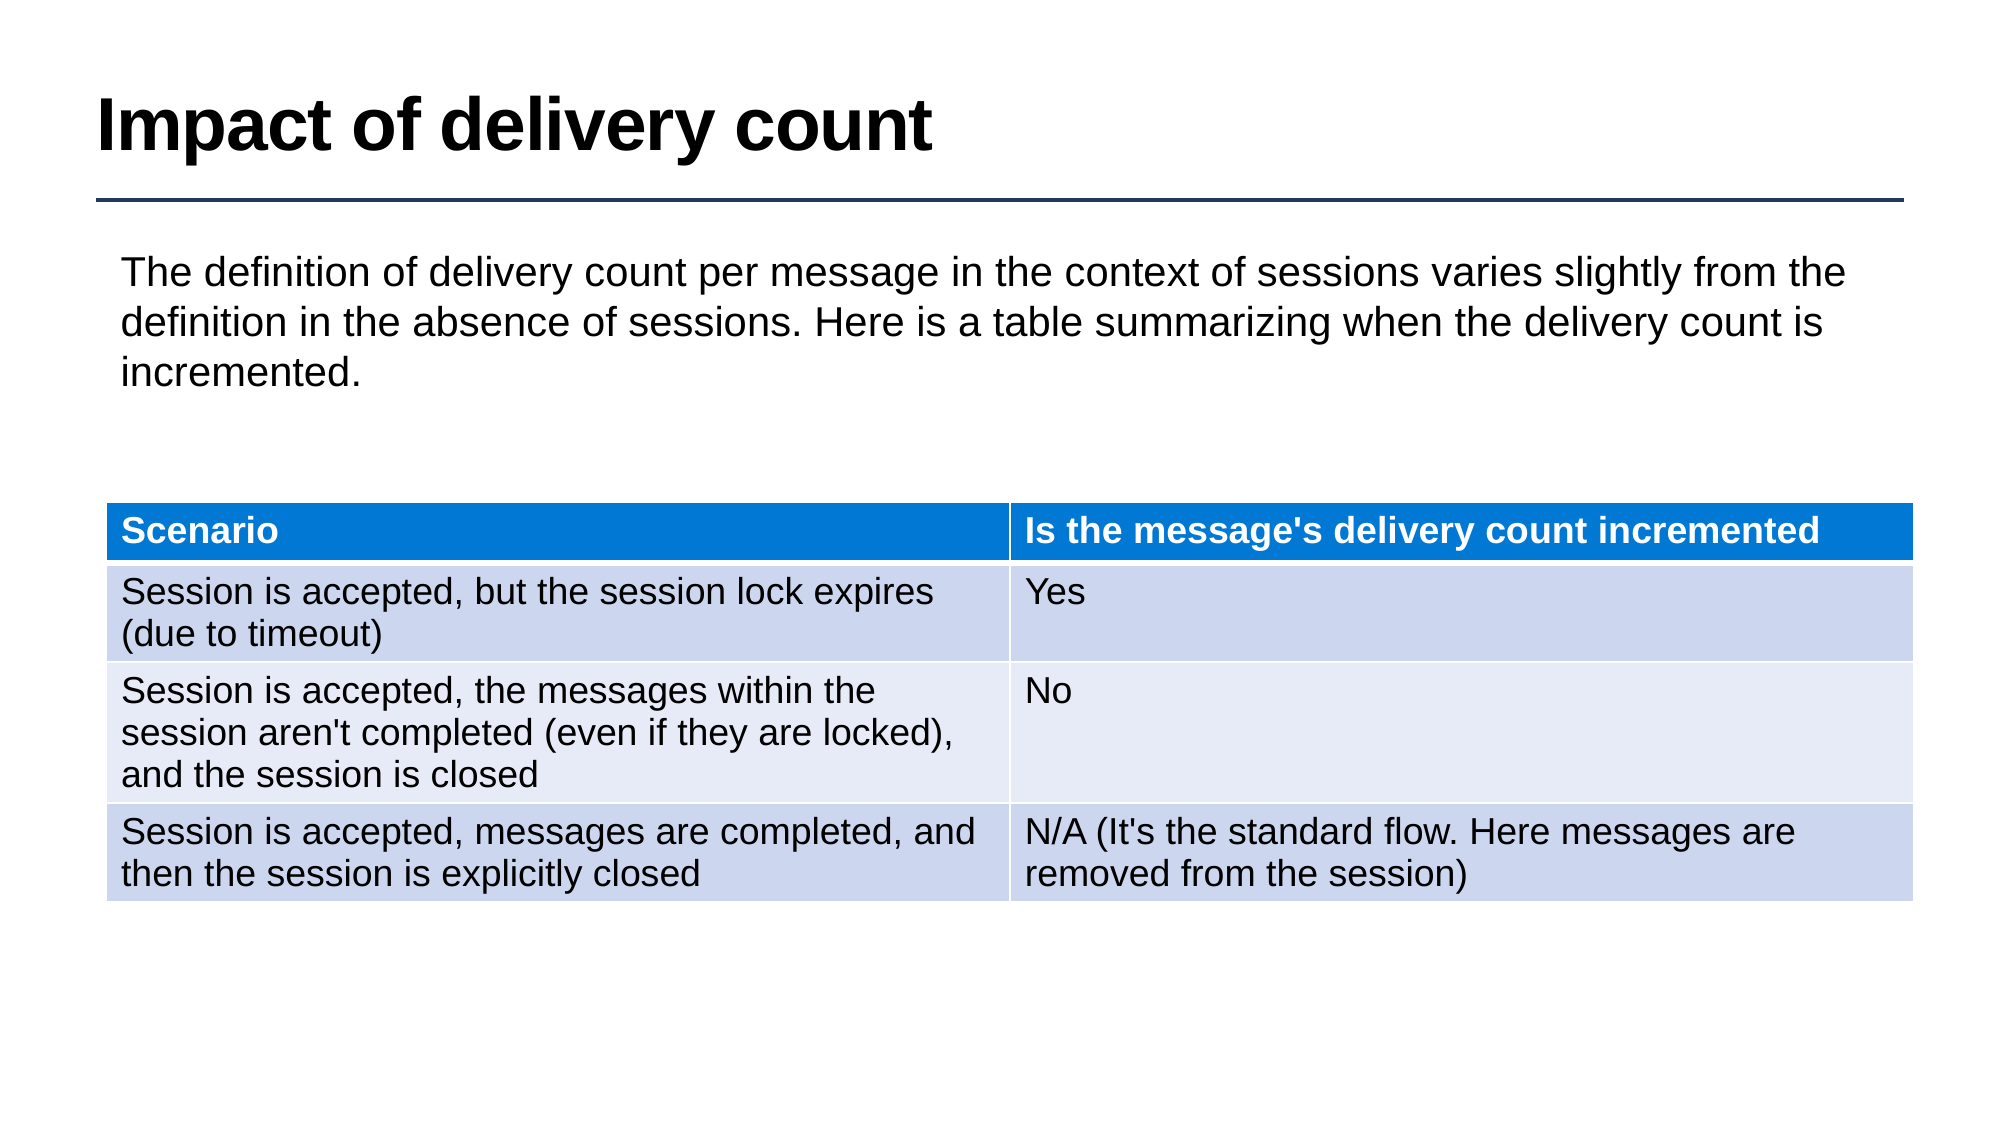

# Impact of delivery count
The definition of delivery count per message in the context of sessions varies slightly from the definition in the absence of sessions. Here is a table summarizing when the delivery count is incremented.
| Scenario | Is the message's delivery count incremented |
| --- | --- |
| Session is accepted, but the session lock expires (due to timeout) | Yes |
| Session is accepted, the messages within the session aren't completed (even if they are locked), and the session is closed | No |
| Session is accepted, messages are completed, and then the session is explicitly closed | N/A (It's the standard flow. Here messages are removed from the session) |